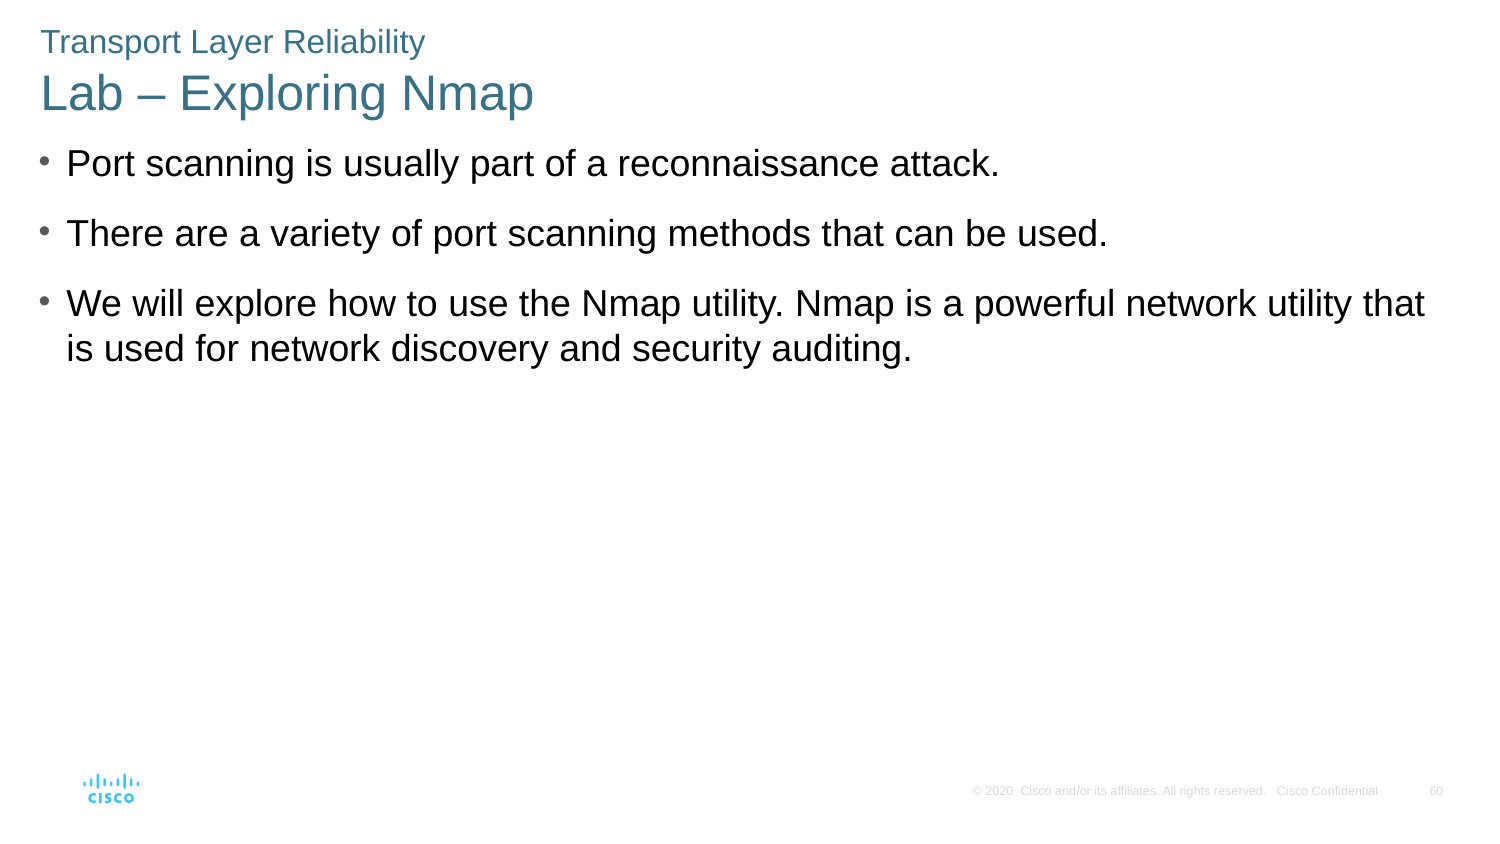

Transport Layer Reliability
Lab – Exploring Nmap
Port scanning is usually part of a reconnaissance attack.
There are a variety of port scanning methods that can be used.
We will explore how to use the Nmap utility. Nmap is a powerful network utility that is used for network discovery and security auditing.